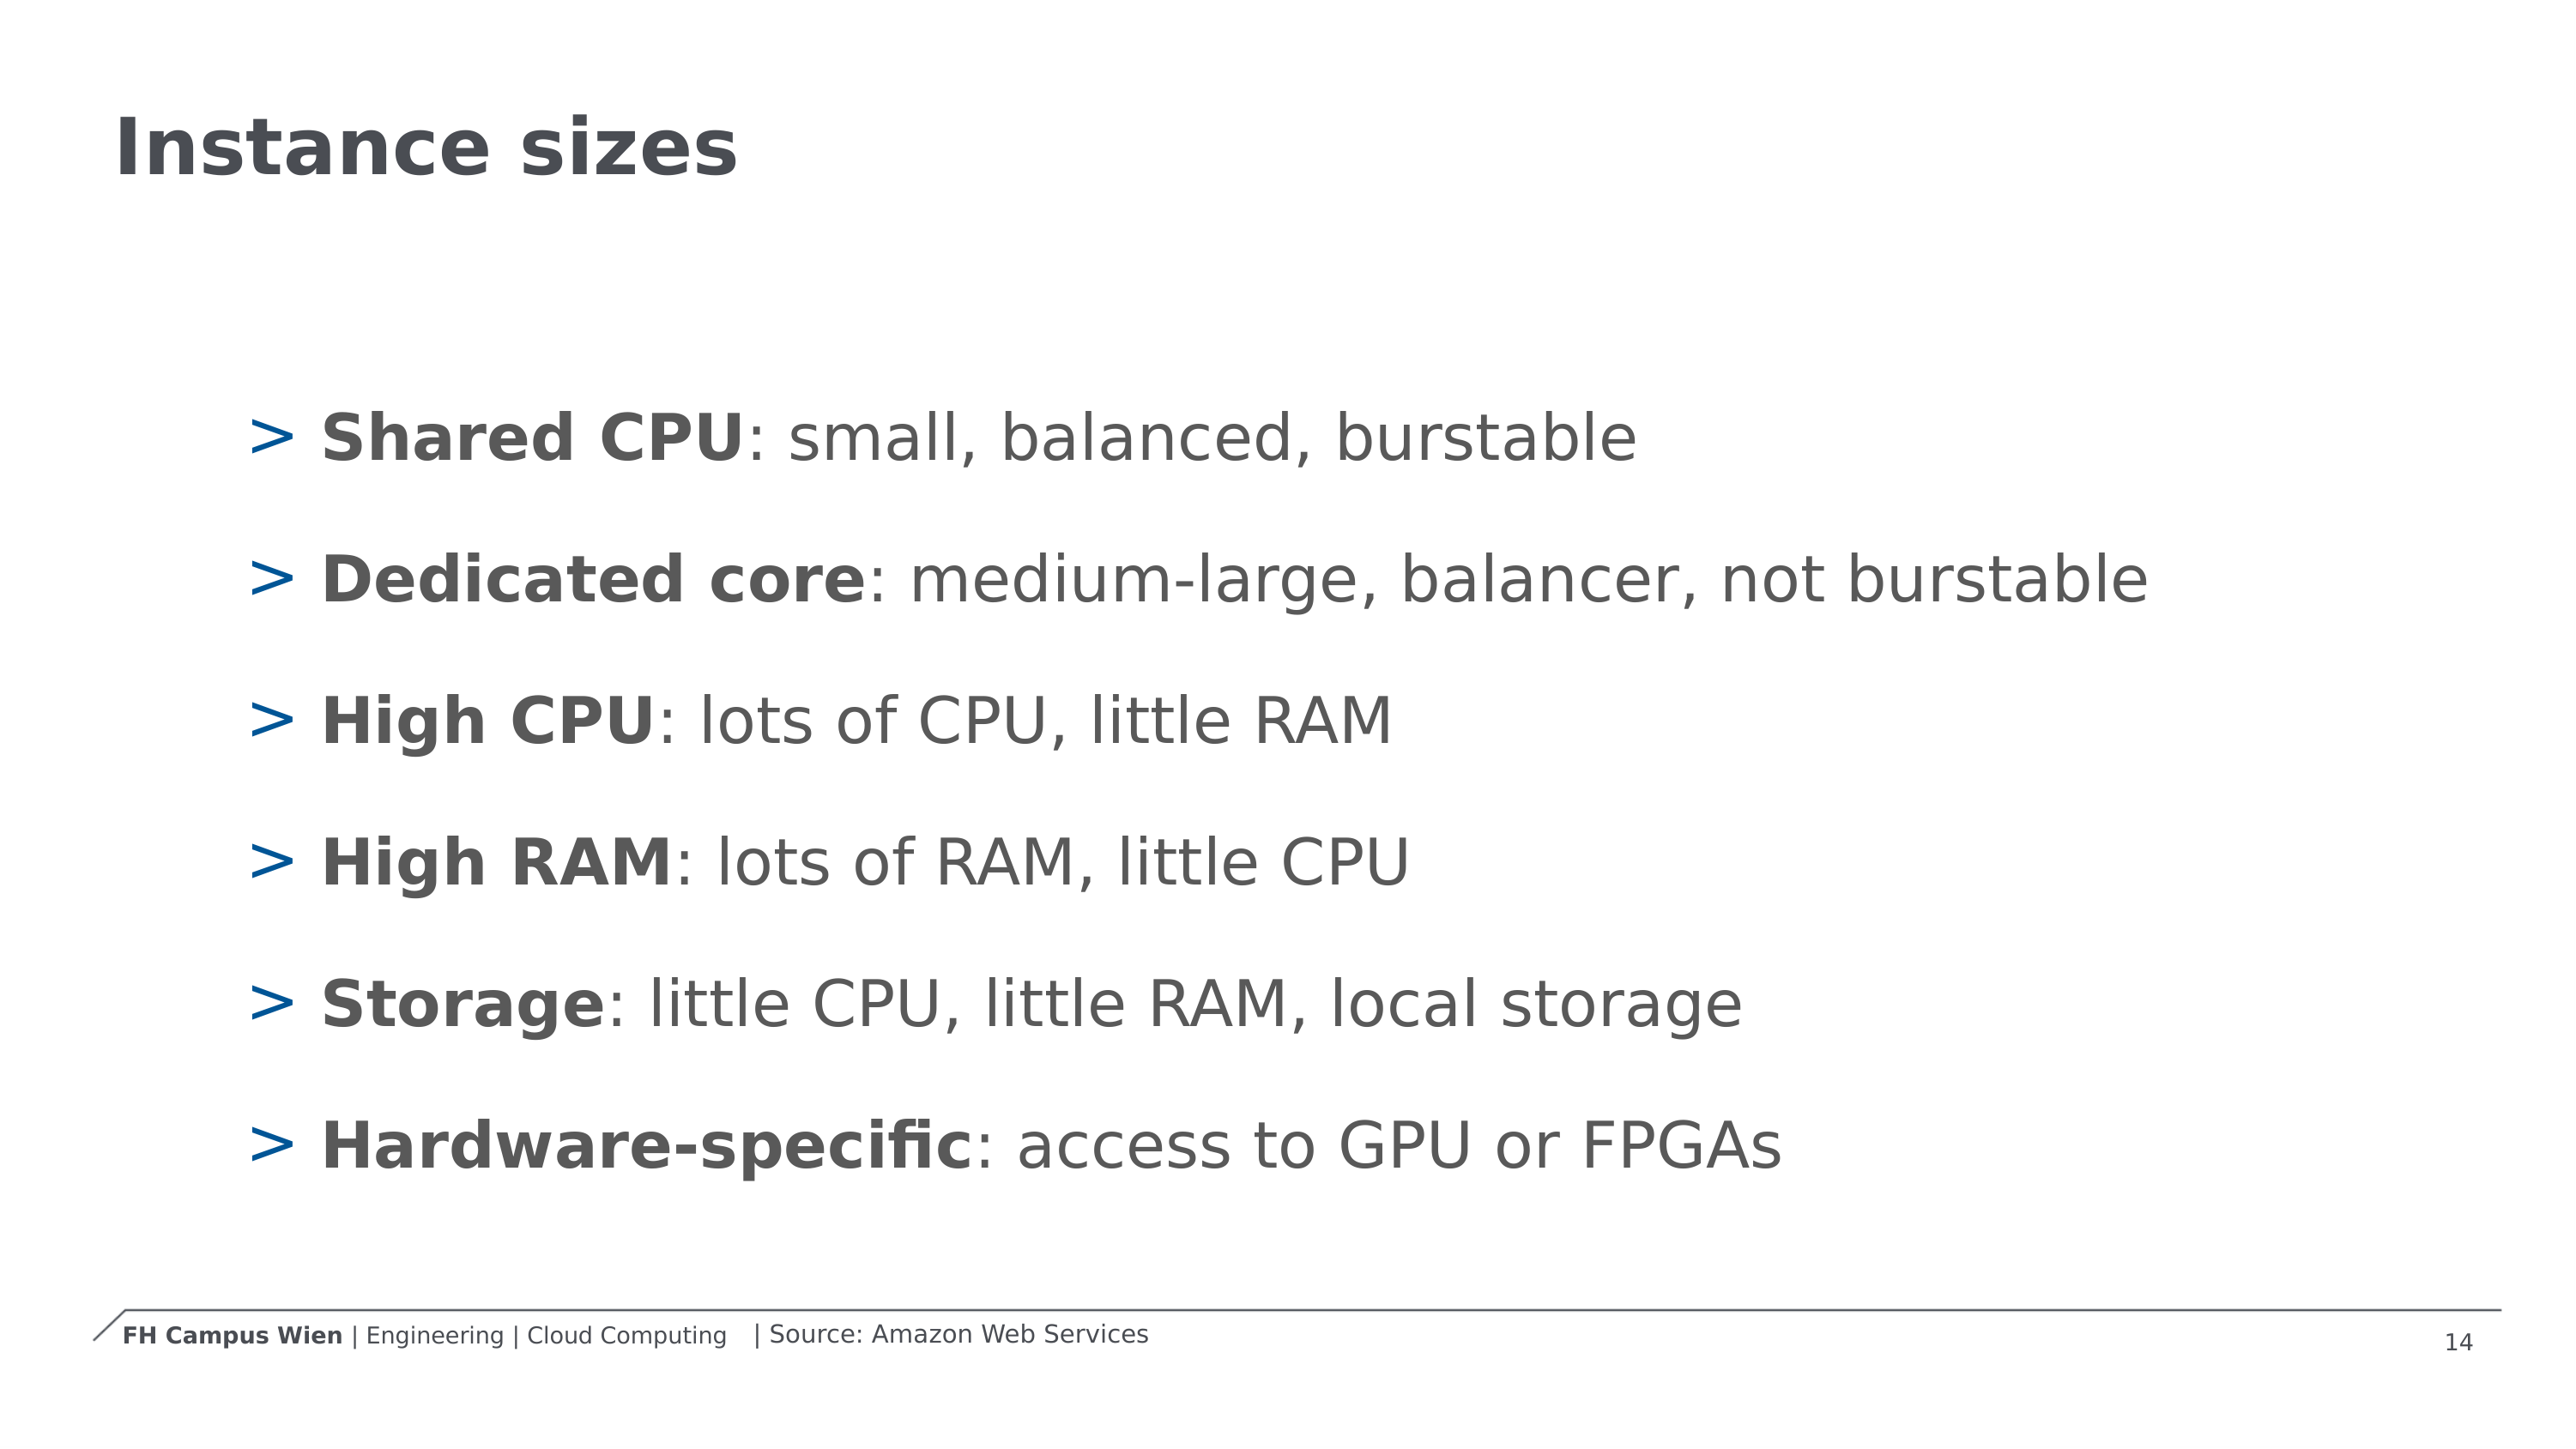

# Instance sizes
 Shared CPU: small, balanced, burstable
 Dedicated core: medium-large, balancer, not burstable
 High CPU: lots of CPU, little RAM
 High RAM: lots of RAM, little CPU
 Storage: little CPU, little RAM, local storage
 Hardware-specific: access to GPU or FPGAs
| Source: Amazon Web Services